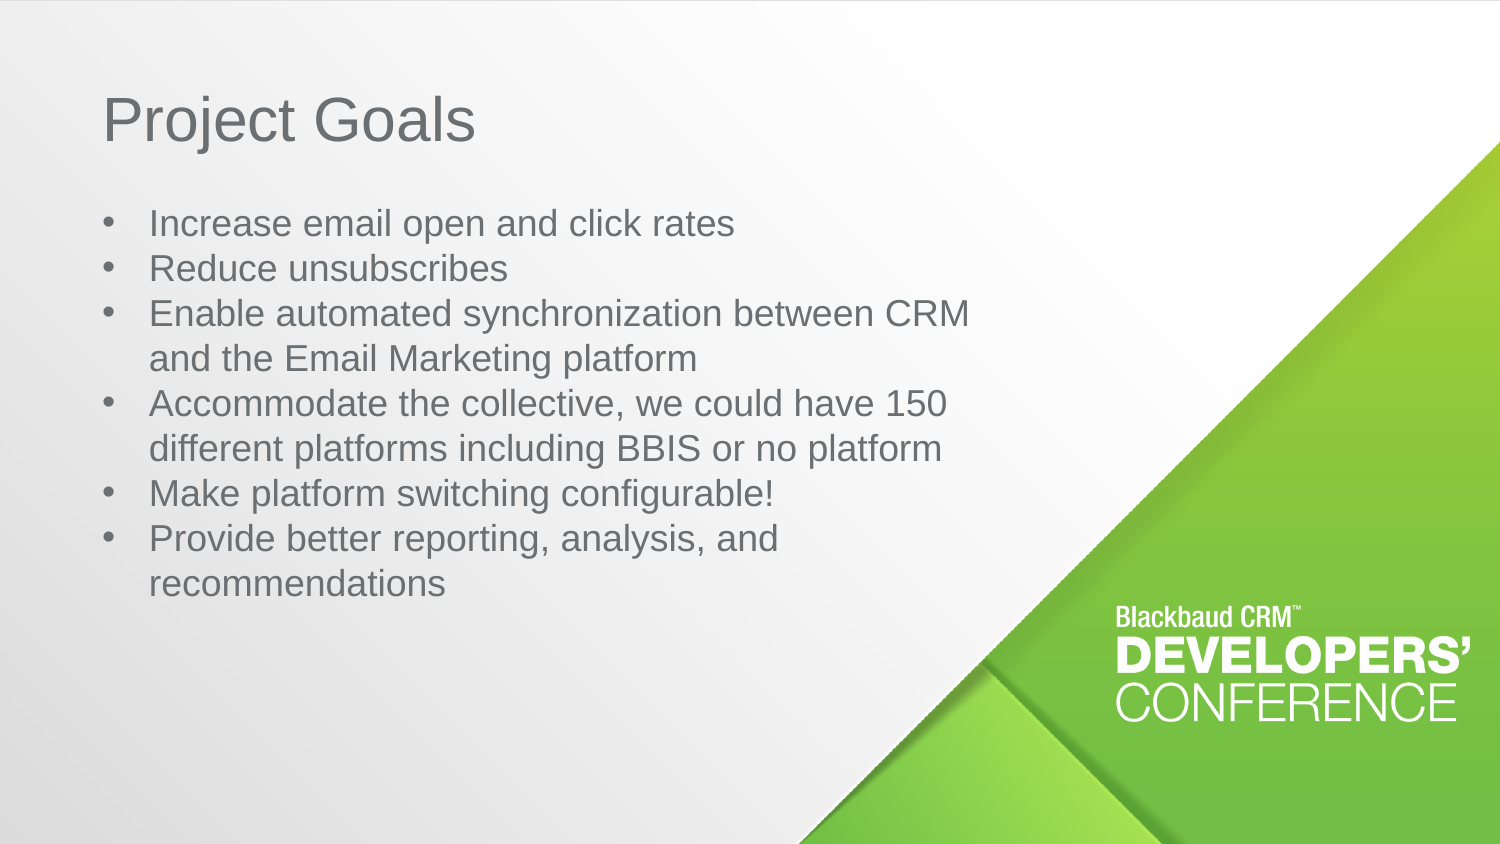

Project Goals

Increase email open and click rates
Reduce unsubscribes
Enable automated synchronization between CRM and the Email Marketing platform
Accommodate the collective, we could have 150 different platforms including BBIS or no platform
Make platform switching configurable!
Provide better reporting, analysis, and recommendations